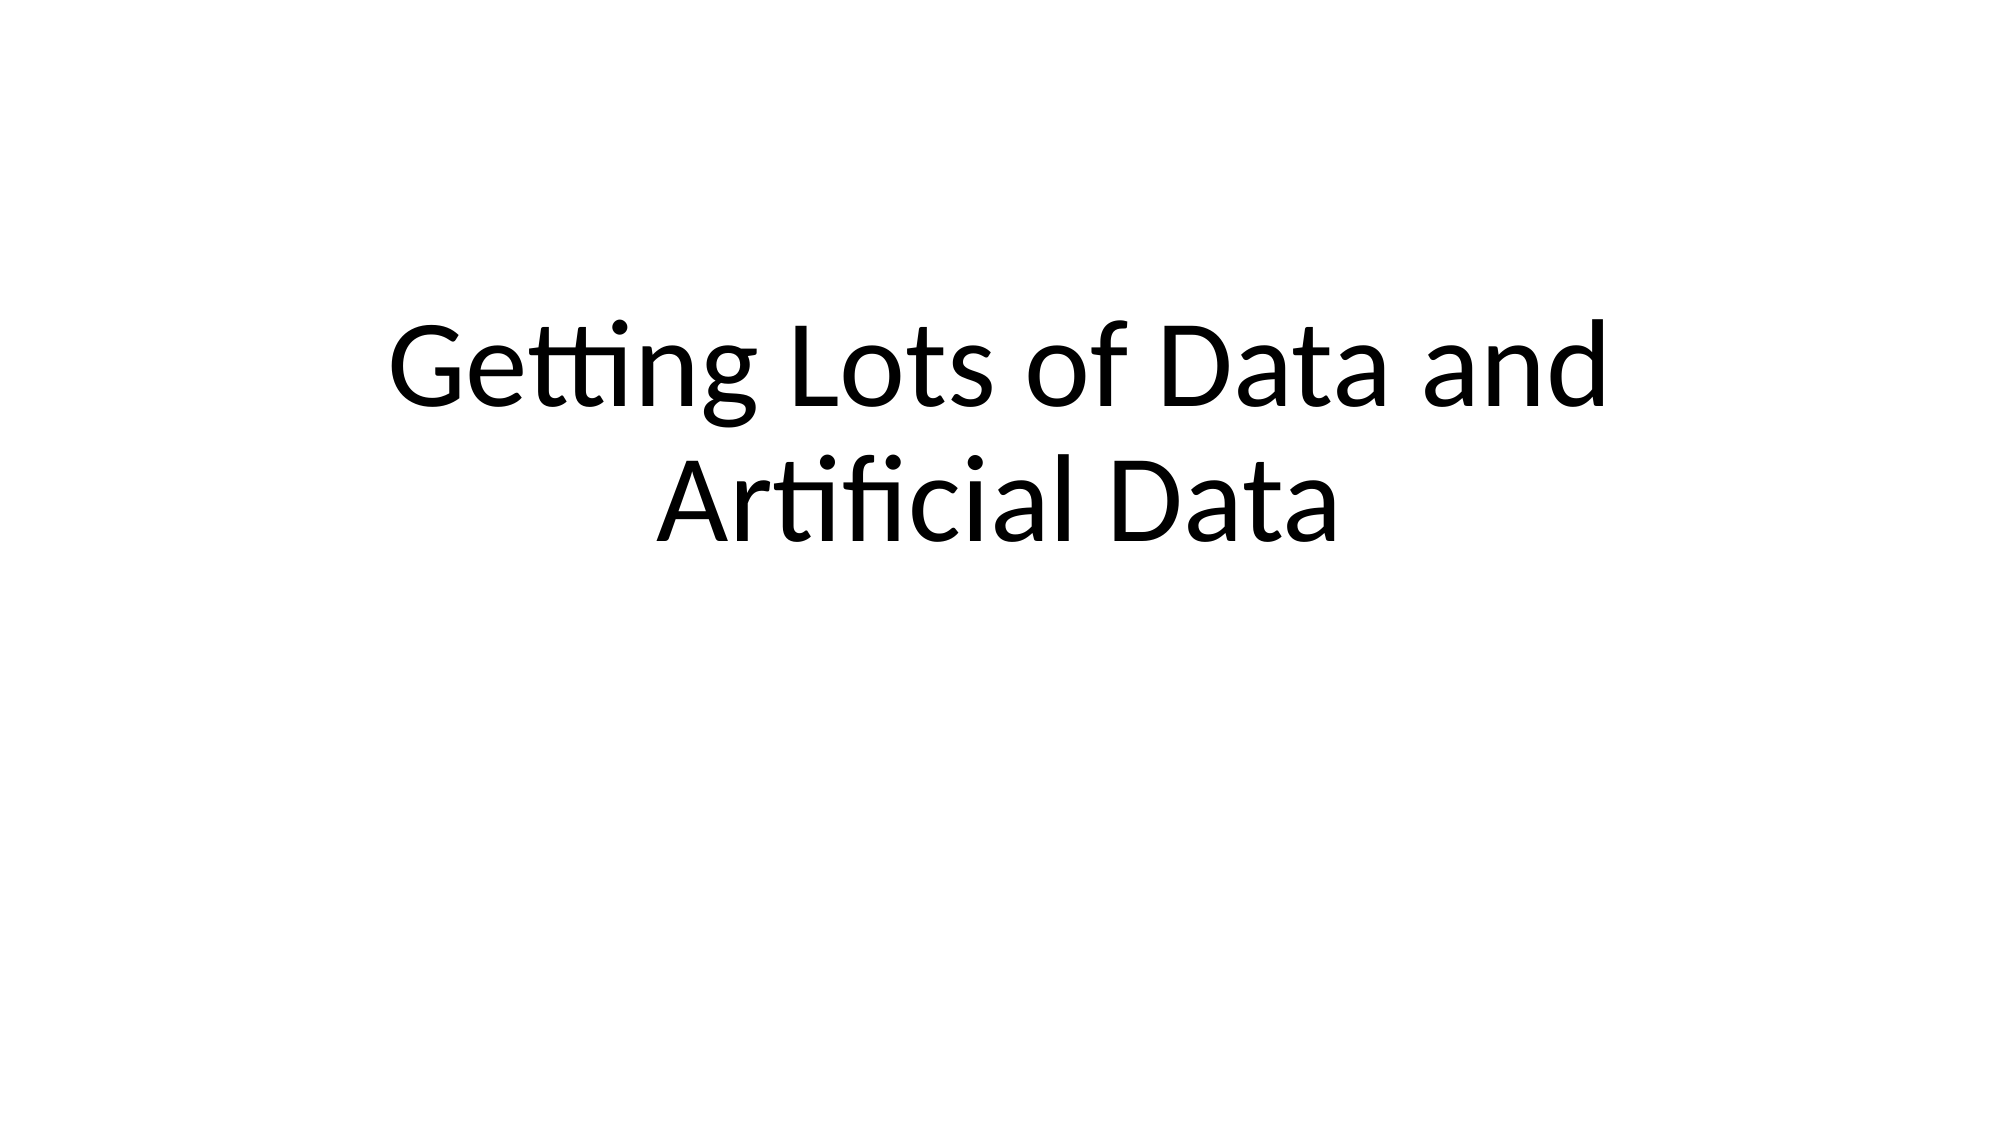

# Getting Lots of Data and Artificial Data